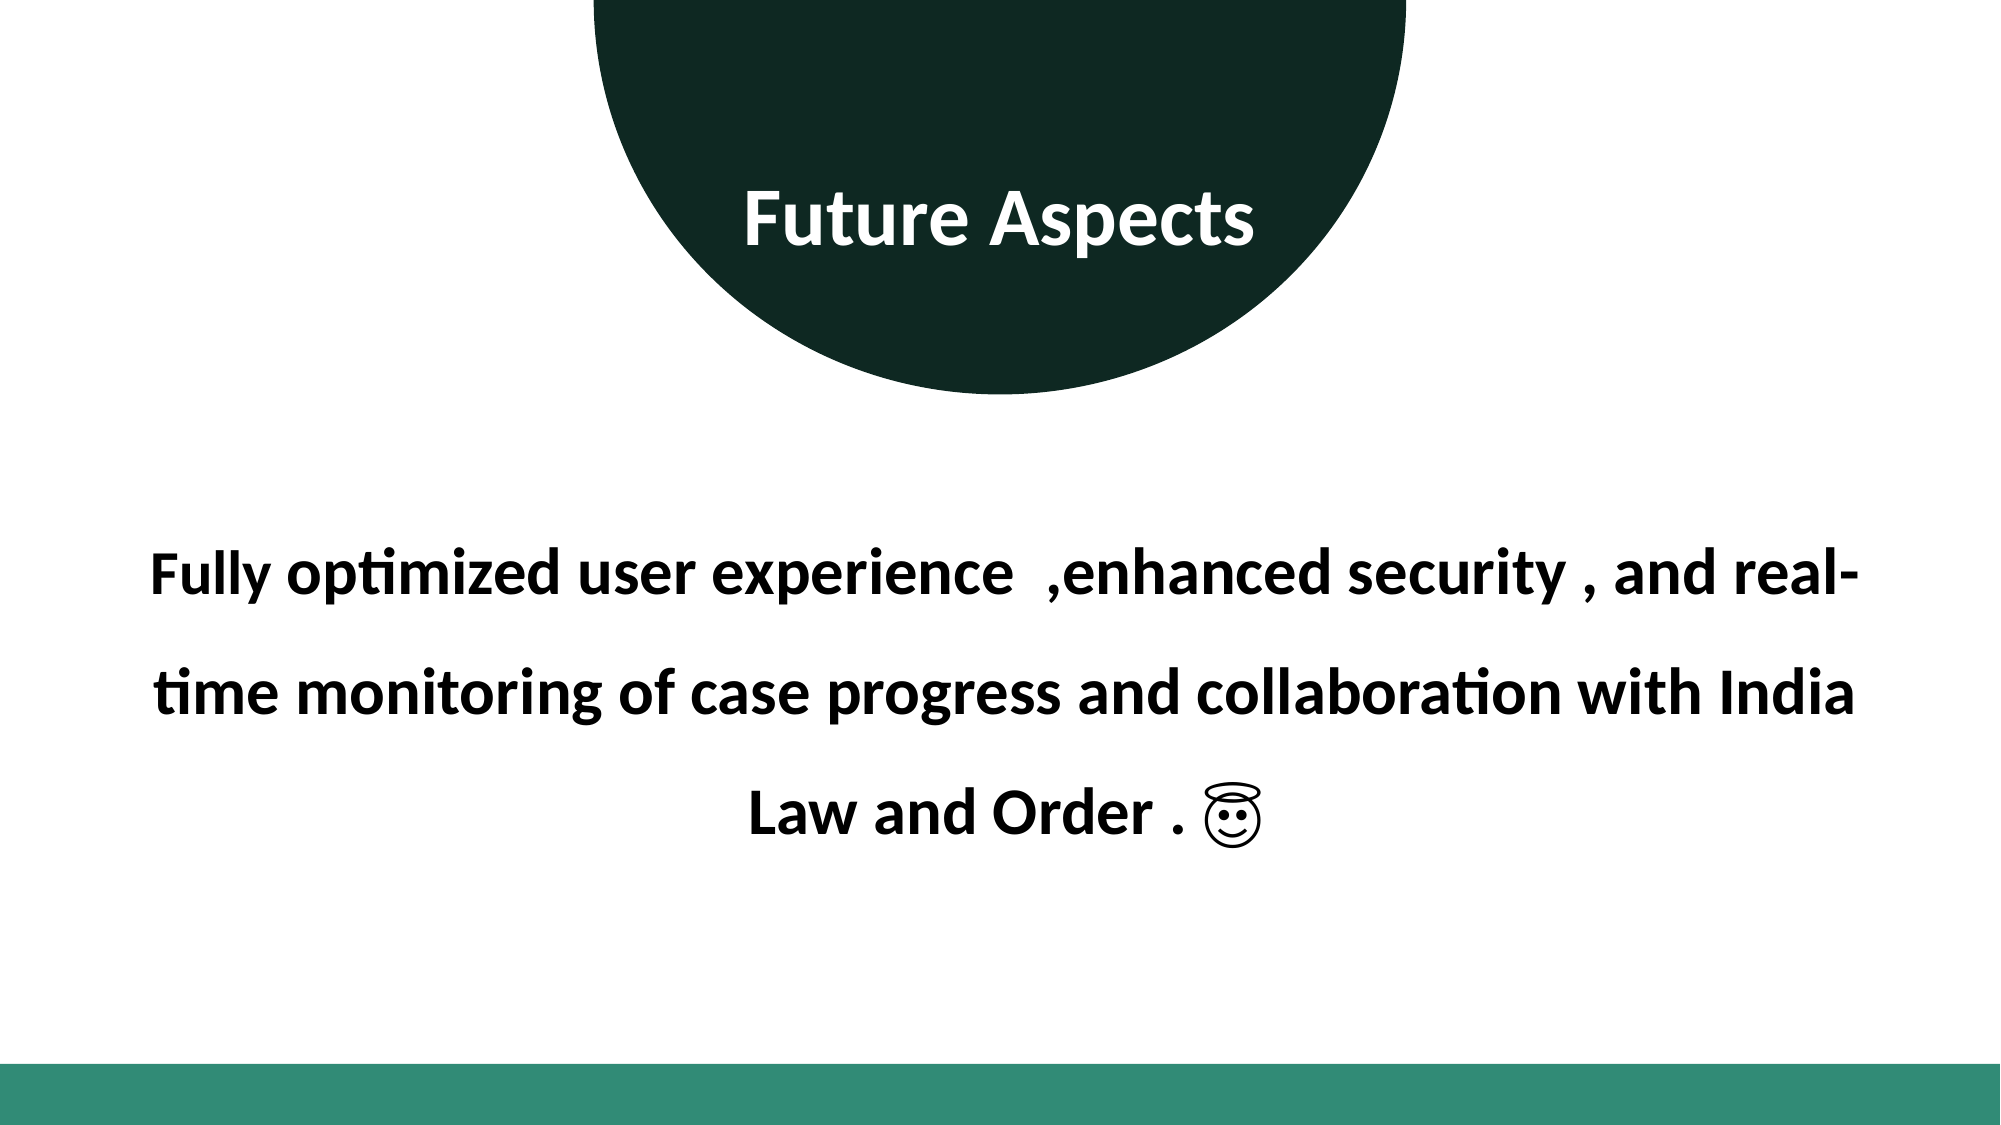

Future Aspects
Fully optimized user experience  ,enhanced security , and real-time monitoring of case progress and collaboration with India Law and Order . 😇